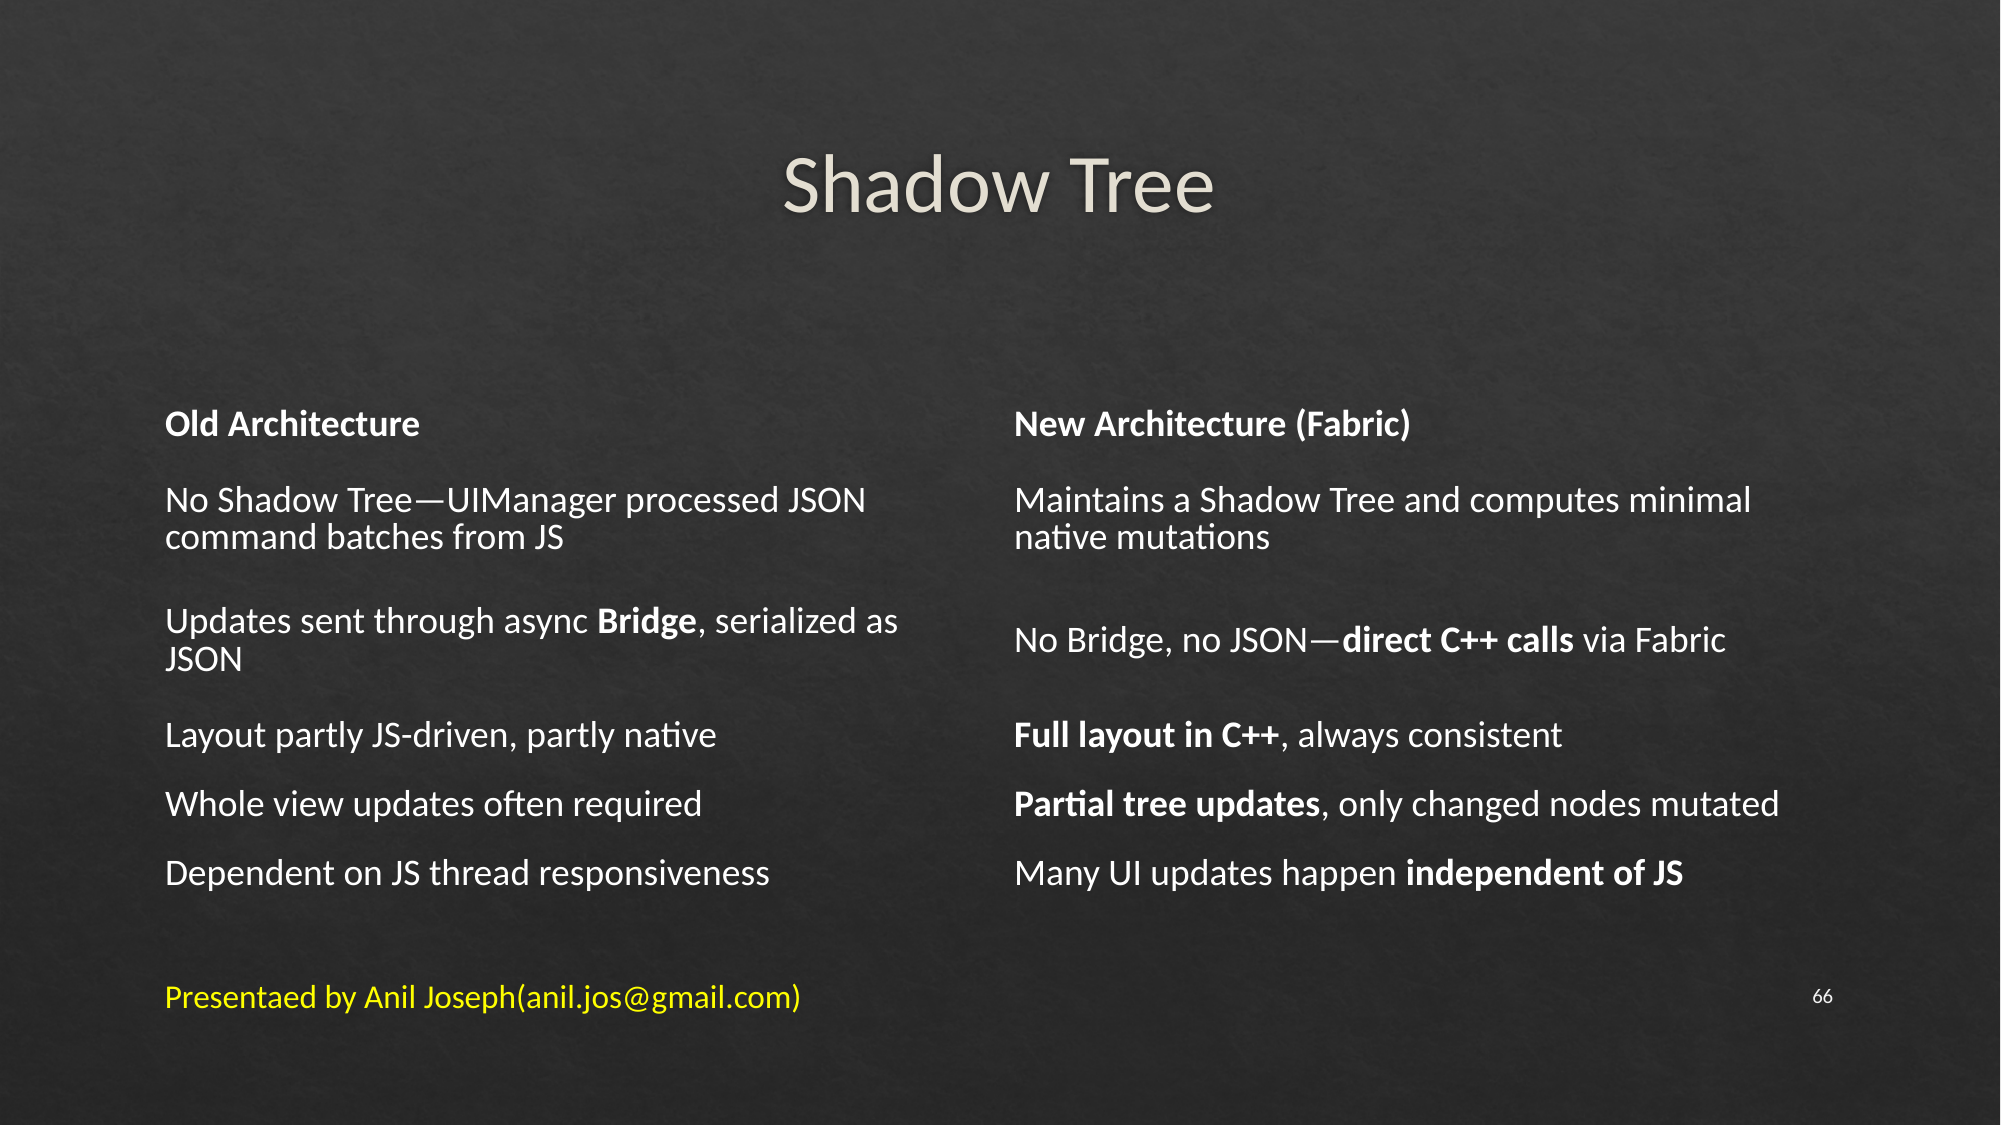

# Shadow Tree
| Old Architecture | New Architecture (Fabric) |
| --- | --- |
| No Shadow Tree—UIManager processed JSON command batches from JS | Maintains a Shadow Tree and computes minimal native mutations |
| Updates sent through async Bridge, serialized as JSON | No Bridge, no JSON—direct C++ calls via Fabric |
| Layout partly JS-driven, partly native | Full layout in C++, always consistent |
| Whole view updates often required | Partial tree updates, only changed nodes mutated |
| Dependent on JS thread responsiveness | Many UI updates happen independent of JS |
Presentaed by Anil Joseph(anil.jos@gmail.com)
66